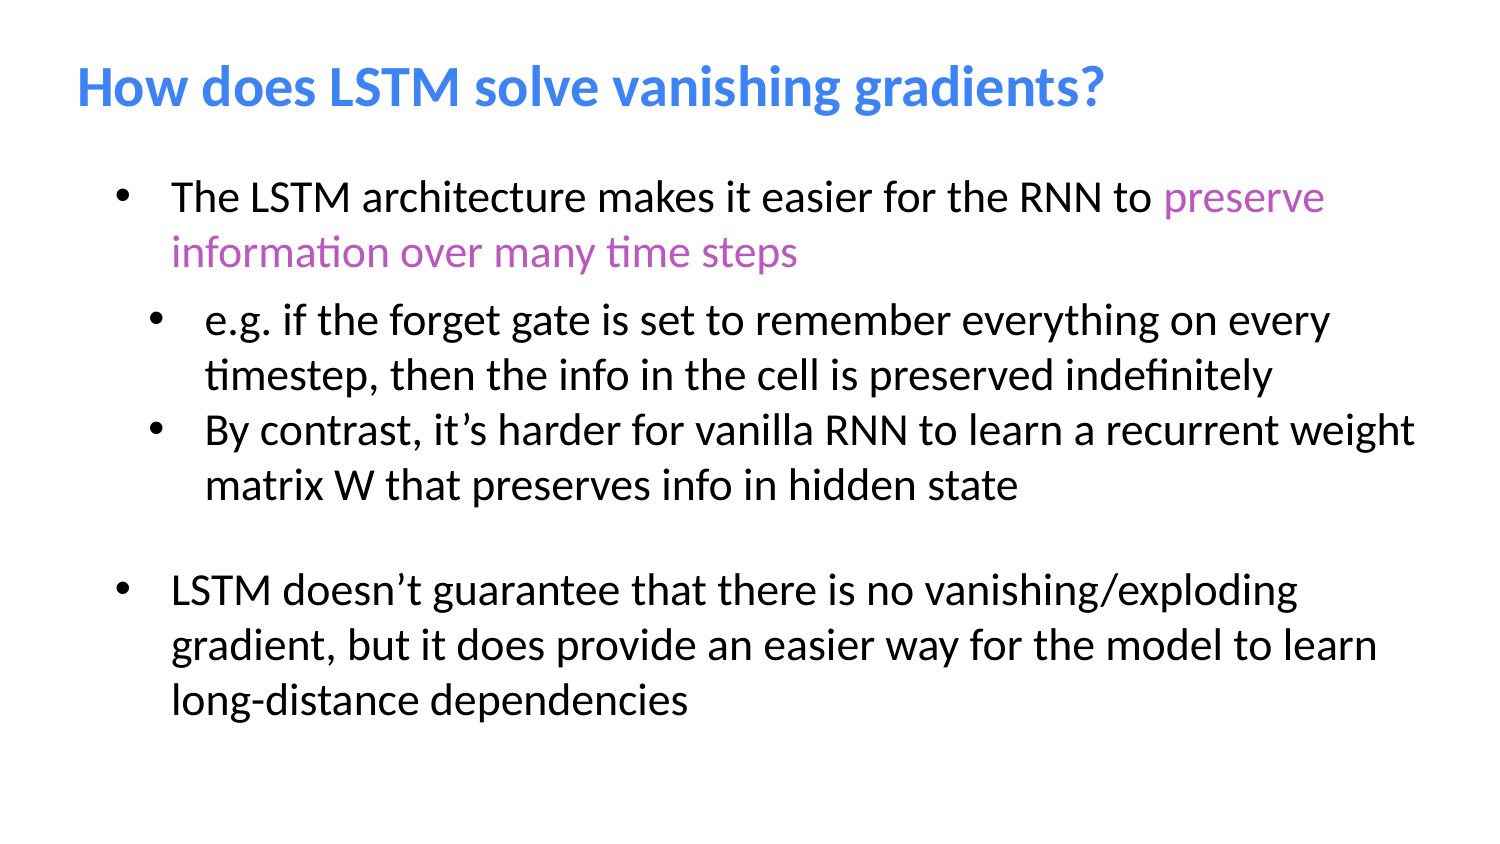

How does LSTM solve vanishing gradients?
The LSTM architecture makes it easier for the RNN to preserve information over many time steps
e.g. if the forget gate is set to remember everything on every timestep, then the info in the cell is preserved indefinitely
By contrast, it’s harder for vanilla RNN to learn a recurrent weight matrix W that preserves info in hidden state
LSTM doesn’t guarantee that there is no vanishing/exploding gradient, but it does provide an easier way for the model to learn long-distance dependencies